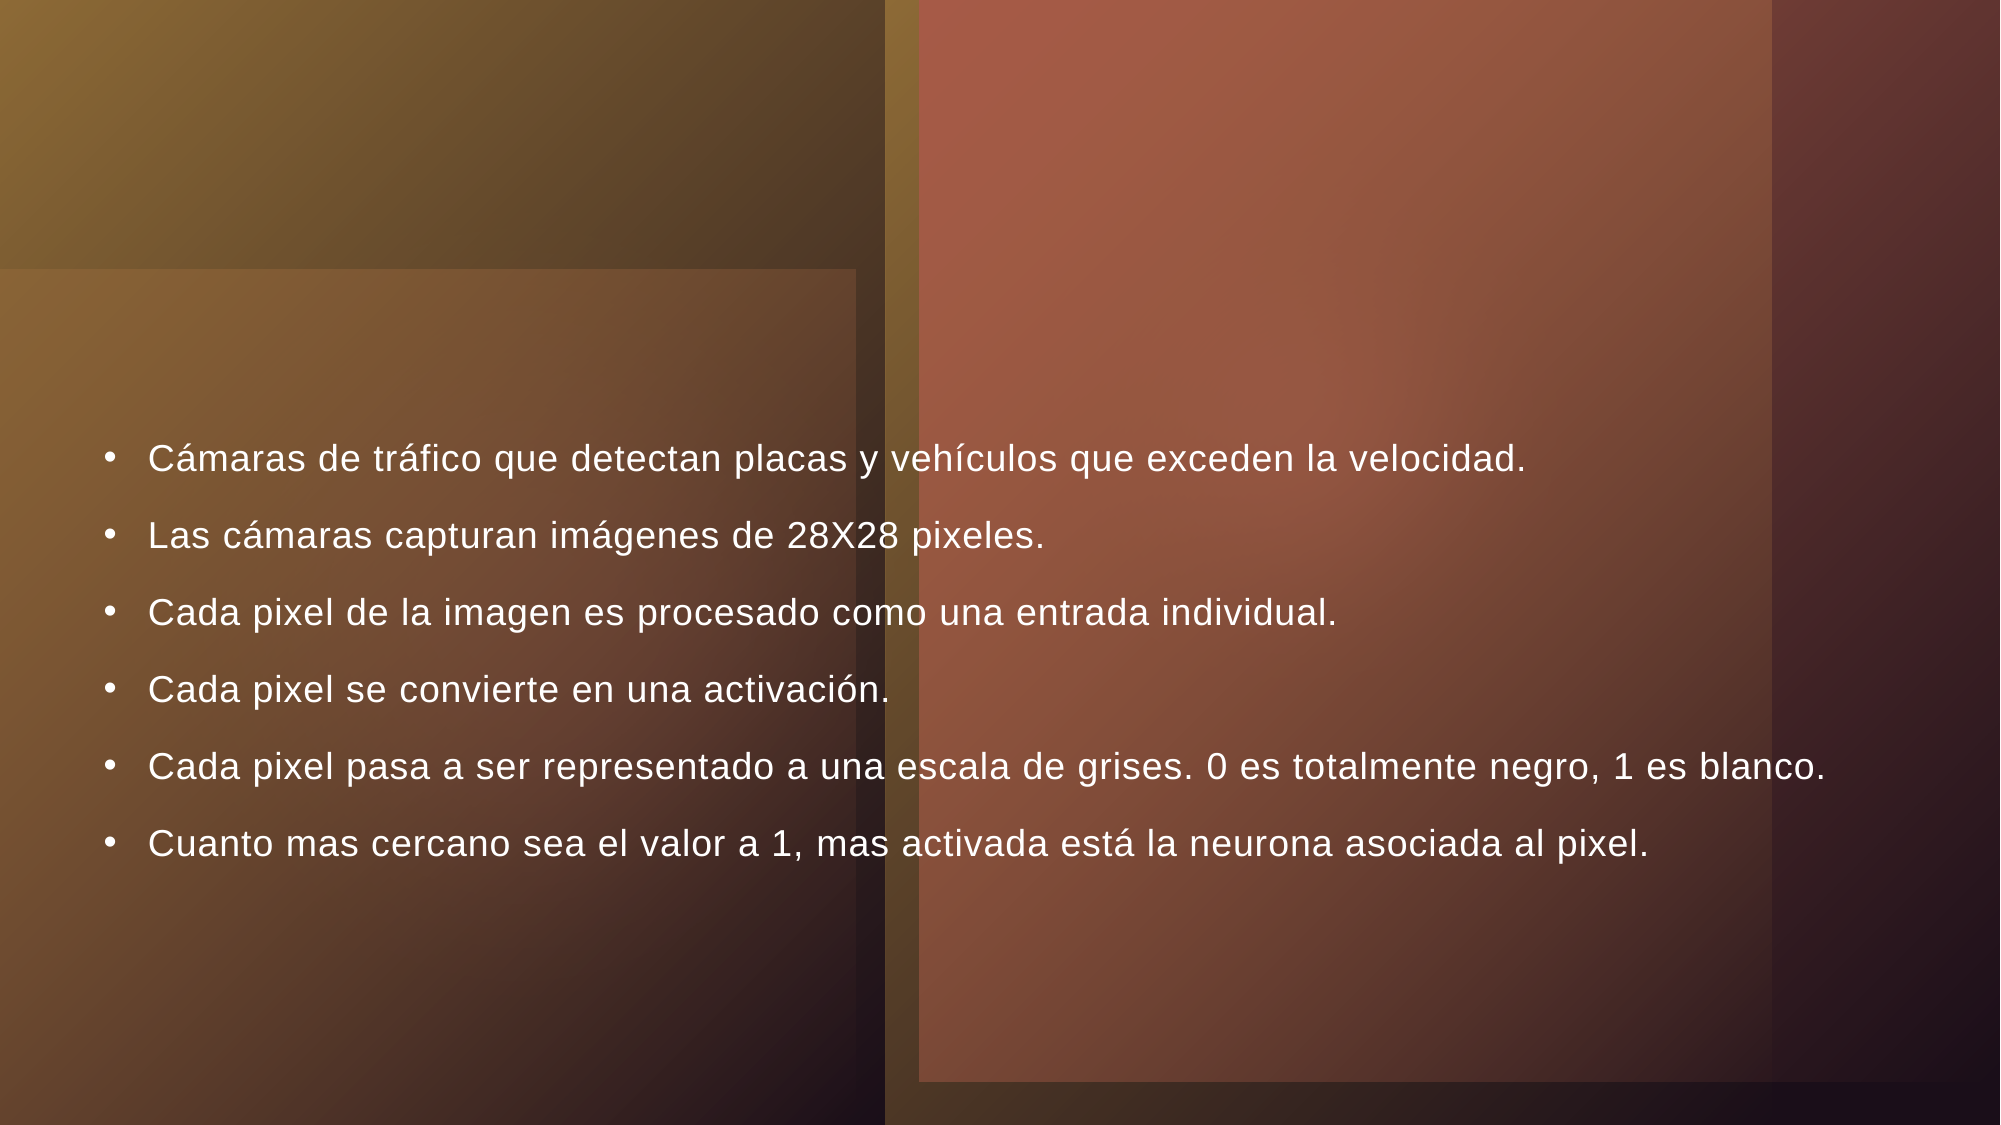

#
Cámaras de tráfico que detectan placas y vehículos que exceden la velocidad.
Las cámaras capturan imágenes de 28X28 pixeles.
Cada pixel de la imagen es procesado como una entrada individual.
Cada pixel se convierte en una activación.
Cada pixel pasa a ser representado a una escala de grises. 0 es totalmente negro, 1 es blanco.
Cuanto mas cercano sea el valor a 1, mas activada está la neurona asociada al pixel.